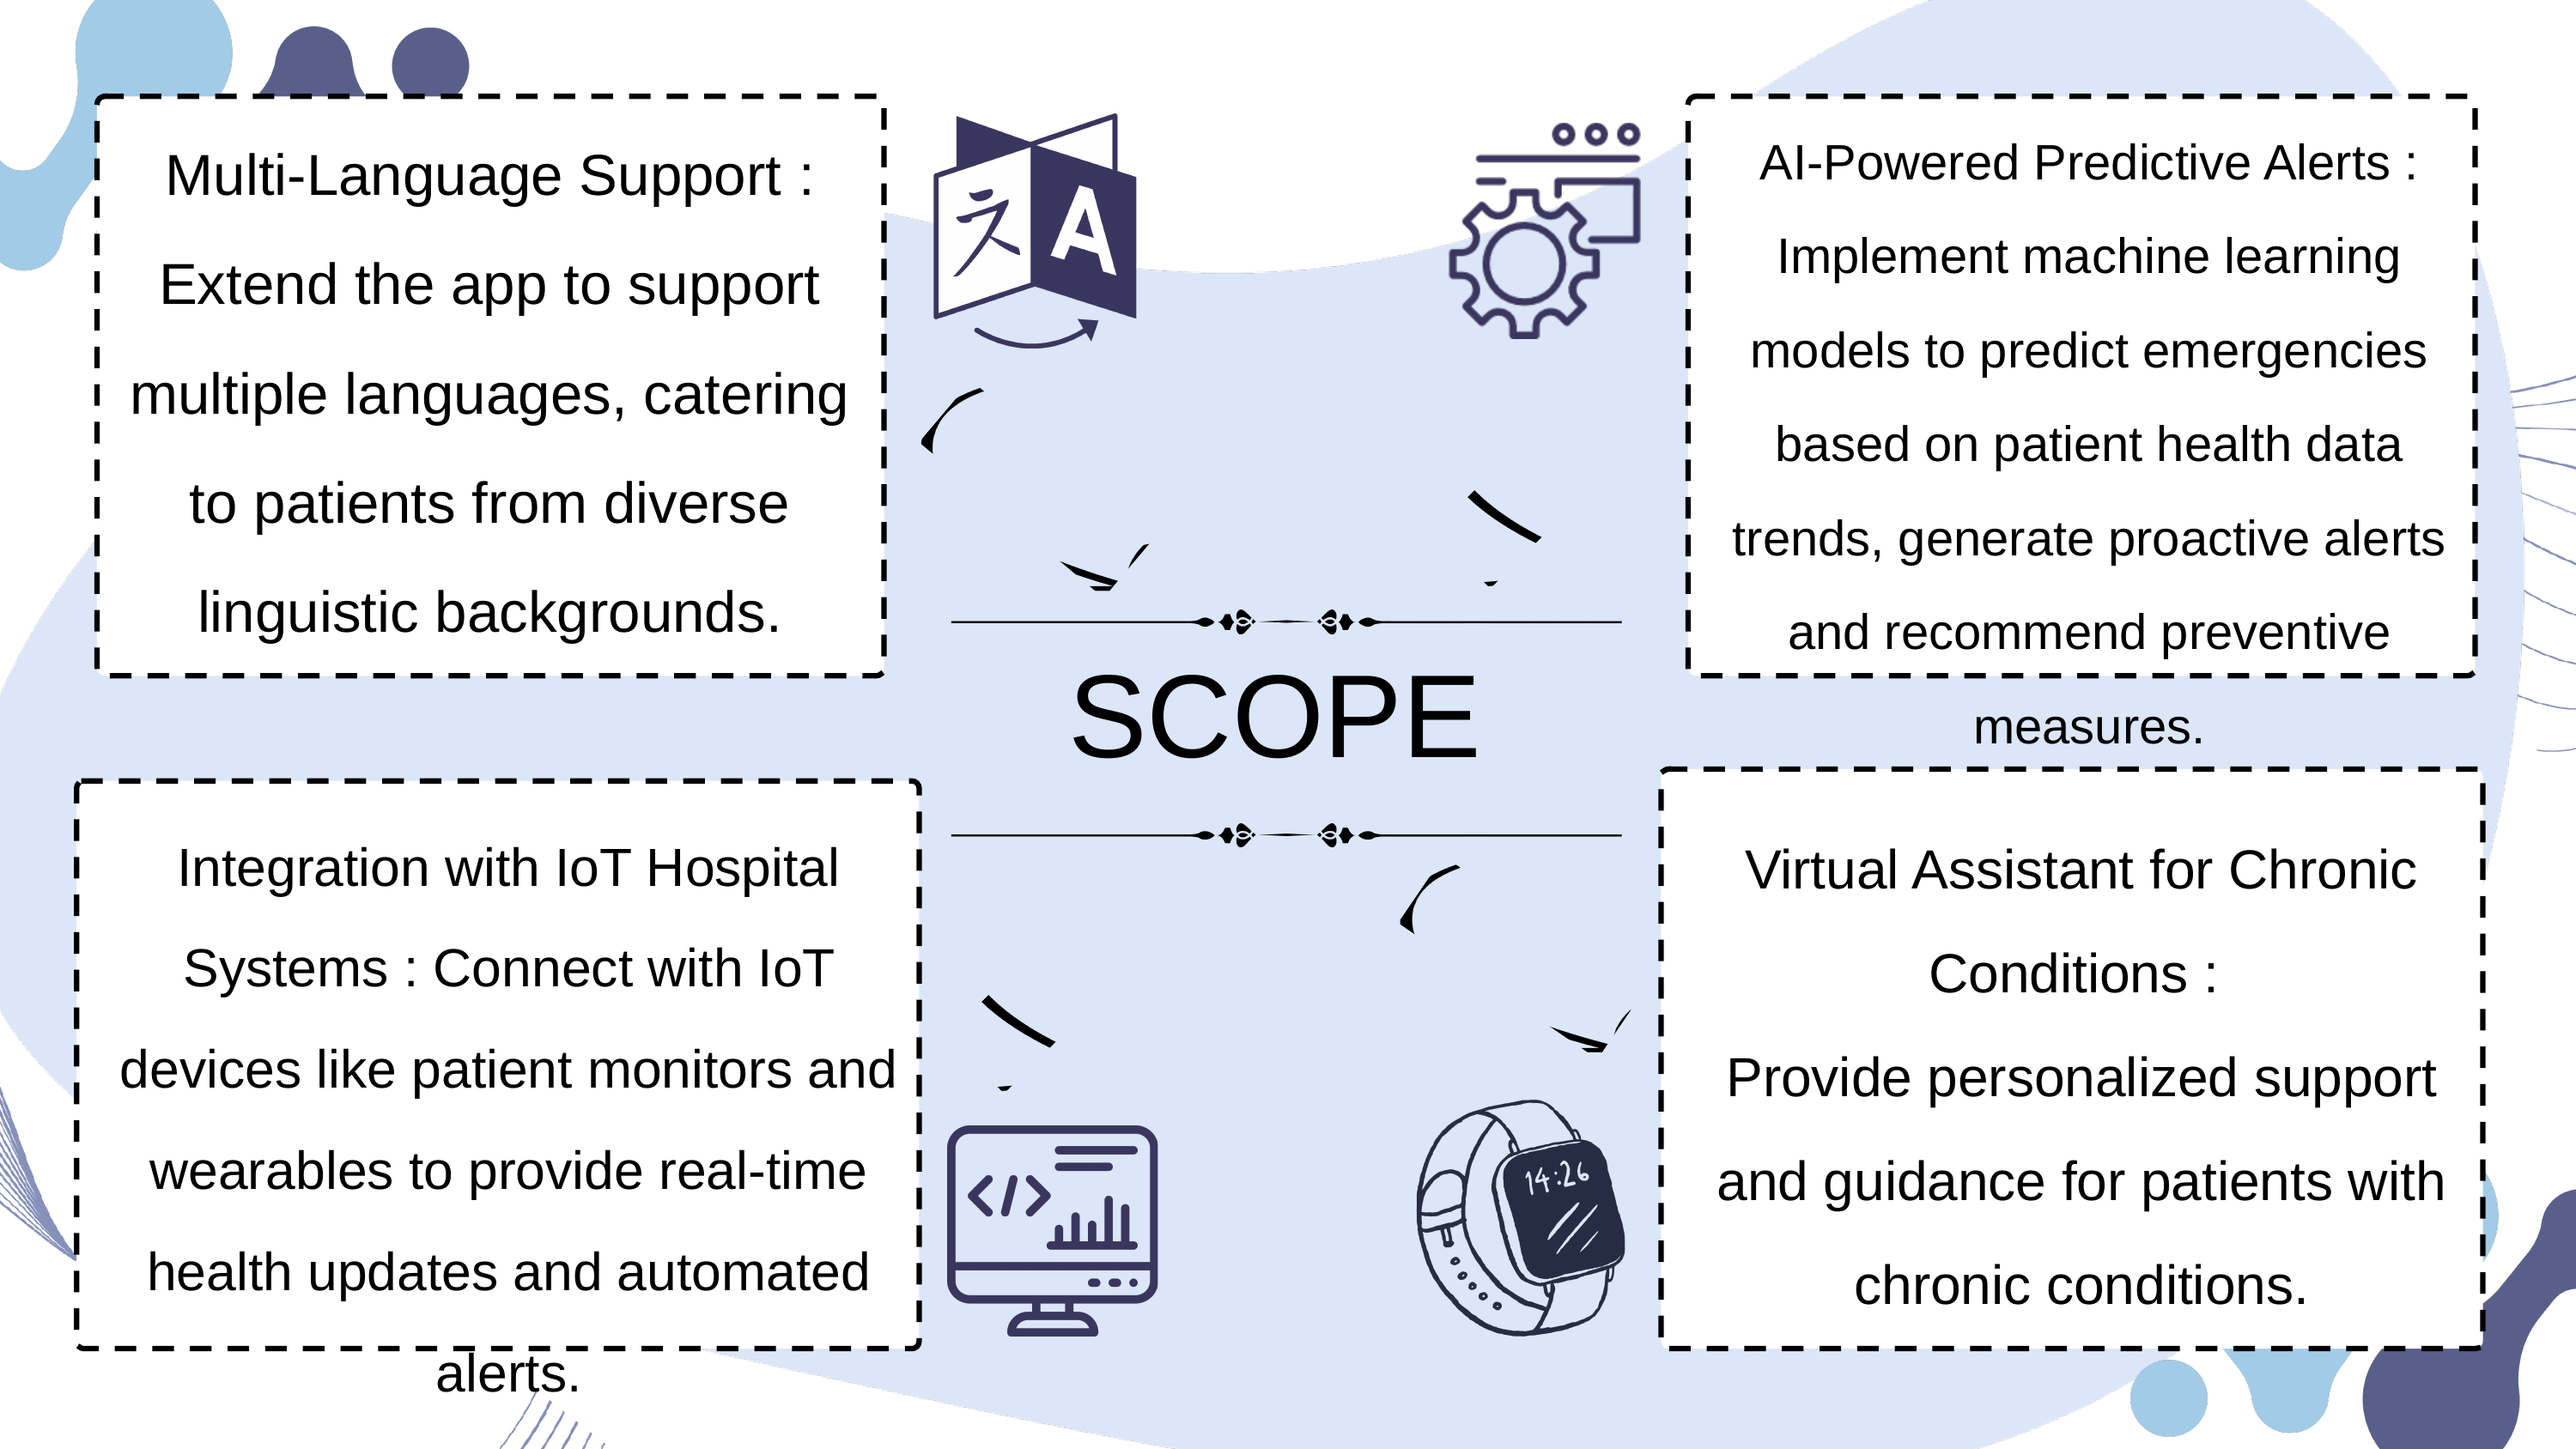

AI-Powered Predictive Alerts : Implement machine learning models to predict emergencies based on patient health data trends, generate proactive alerts and recommend preventive measures.

Multi-Language Support : Extend the app to support multiple languages, catering to patients from diverse linguistic backgrounds.

 SCOPE

Integration with IoT Hospital Systems : Connect with IoT devices like patient monitors and wearables to provide real-time health updates and automated alerts.
Virtual Assistant for Chronic Conditions :
Provide personalized support and guidance for patients with chronic conditions.